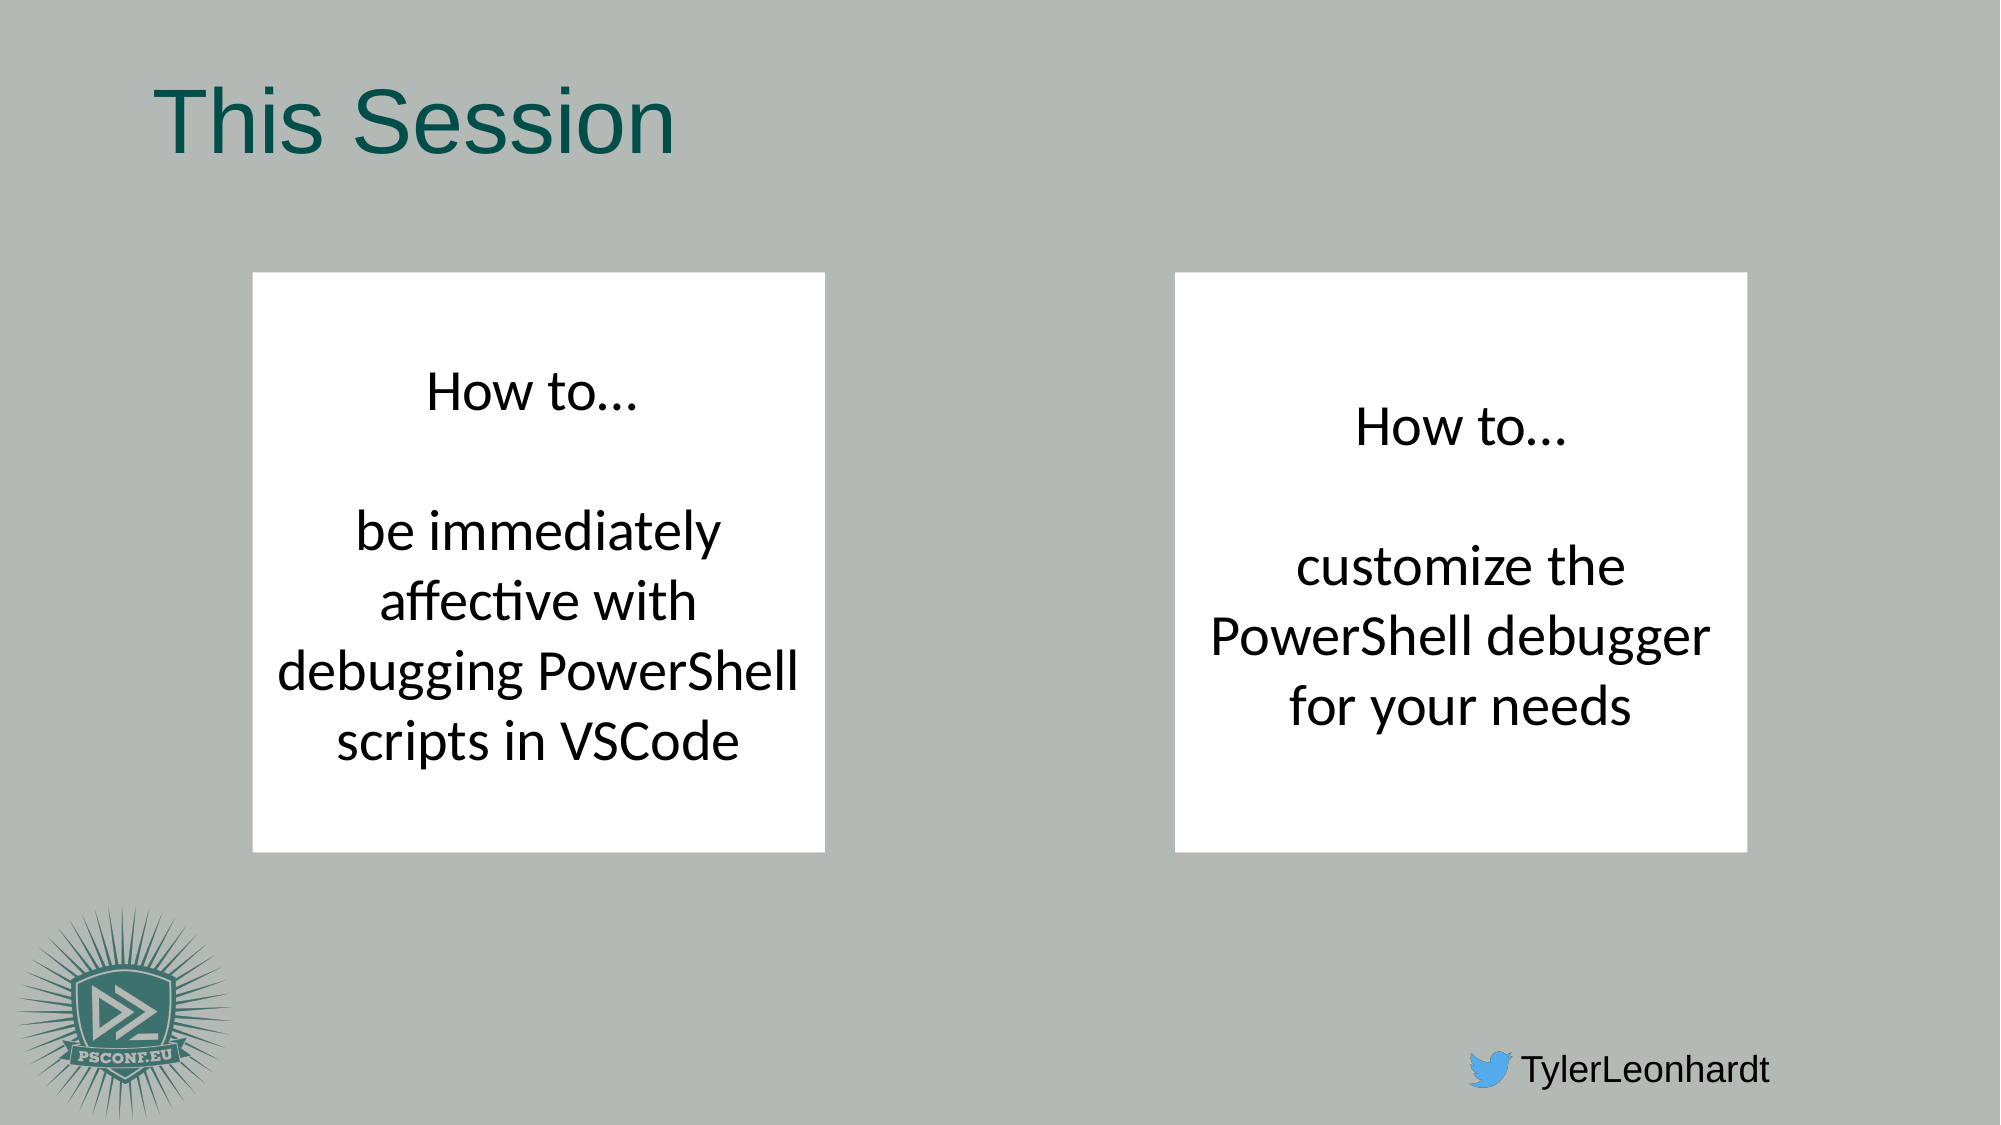

# This Session
How to…

be immediately affective with debugging PowerShell scripts in VSCode
How to…

customize the PowerShell debugger for your needs
TylerLeonhardt